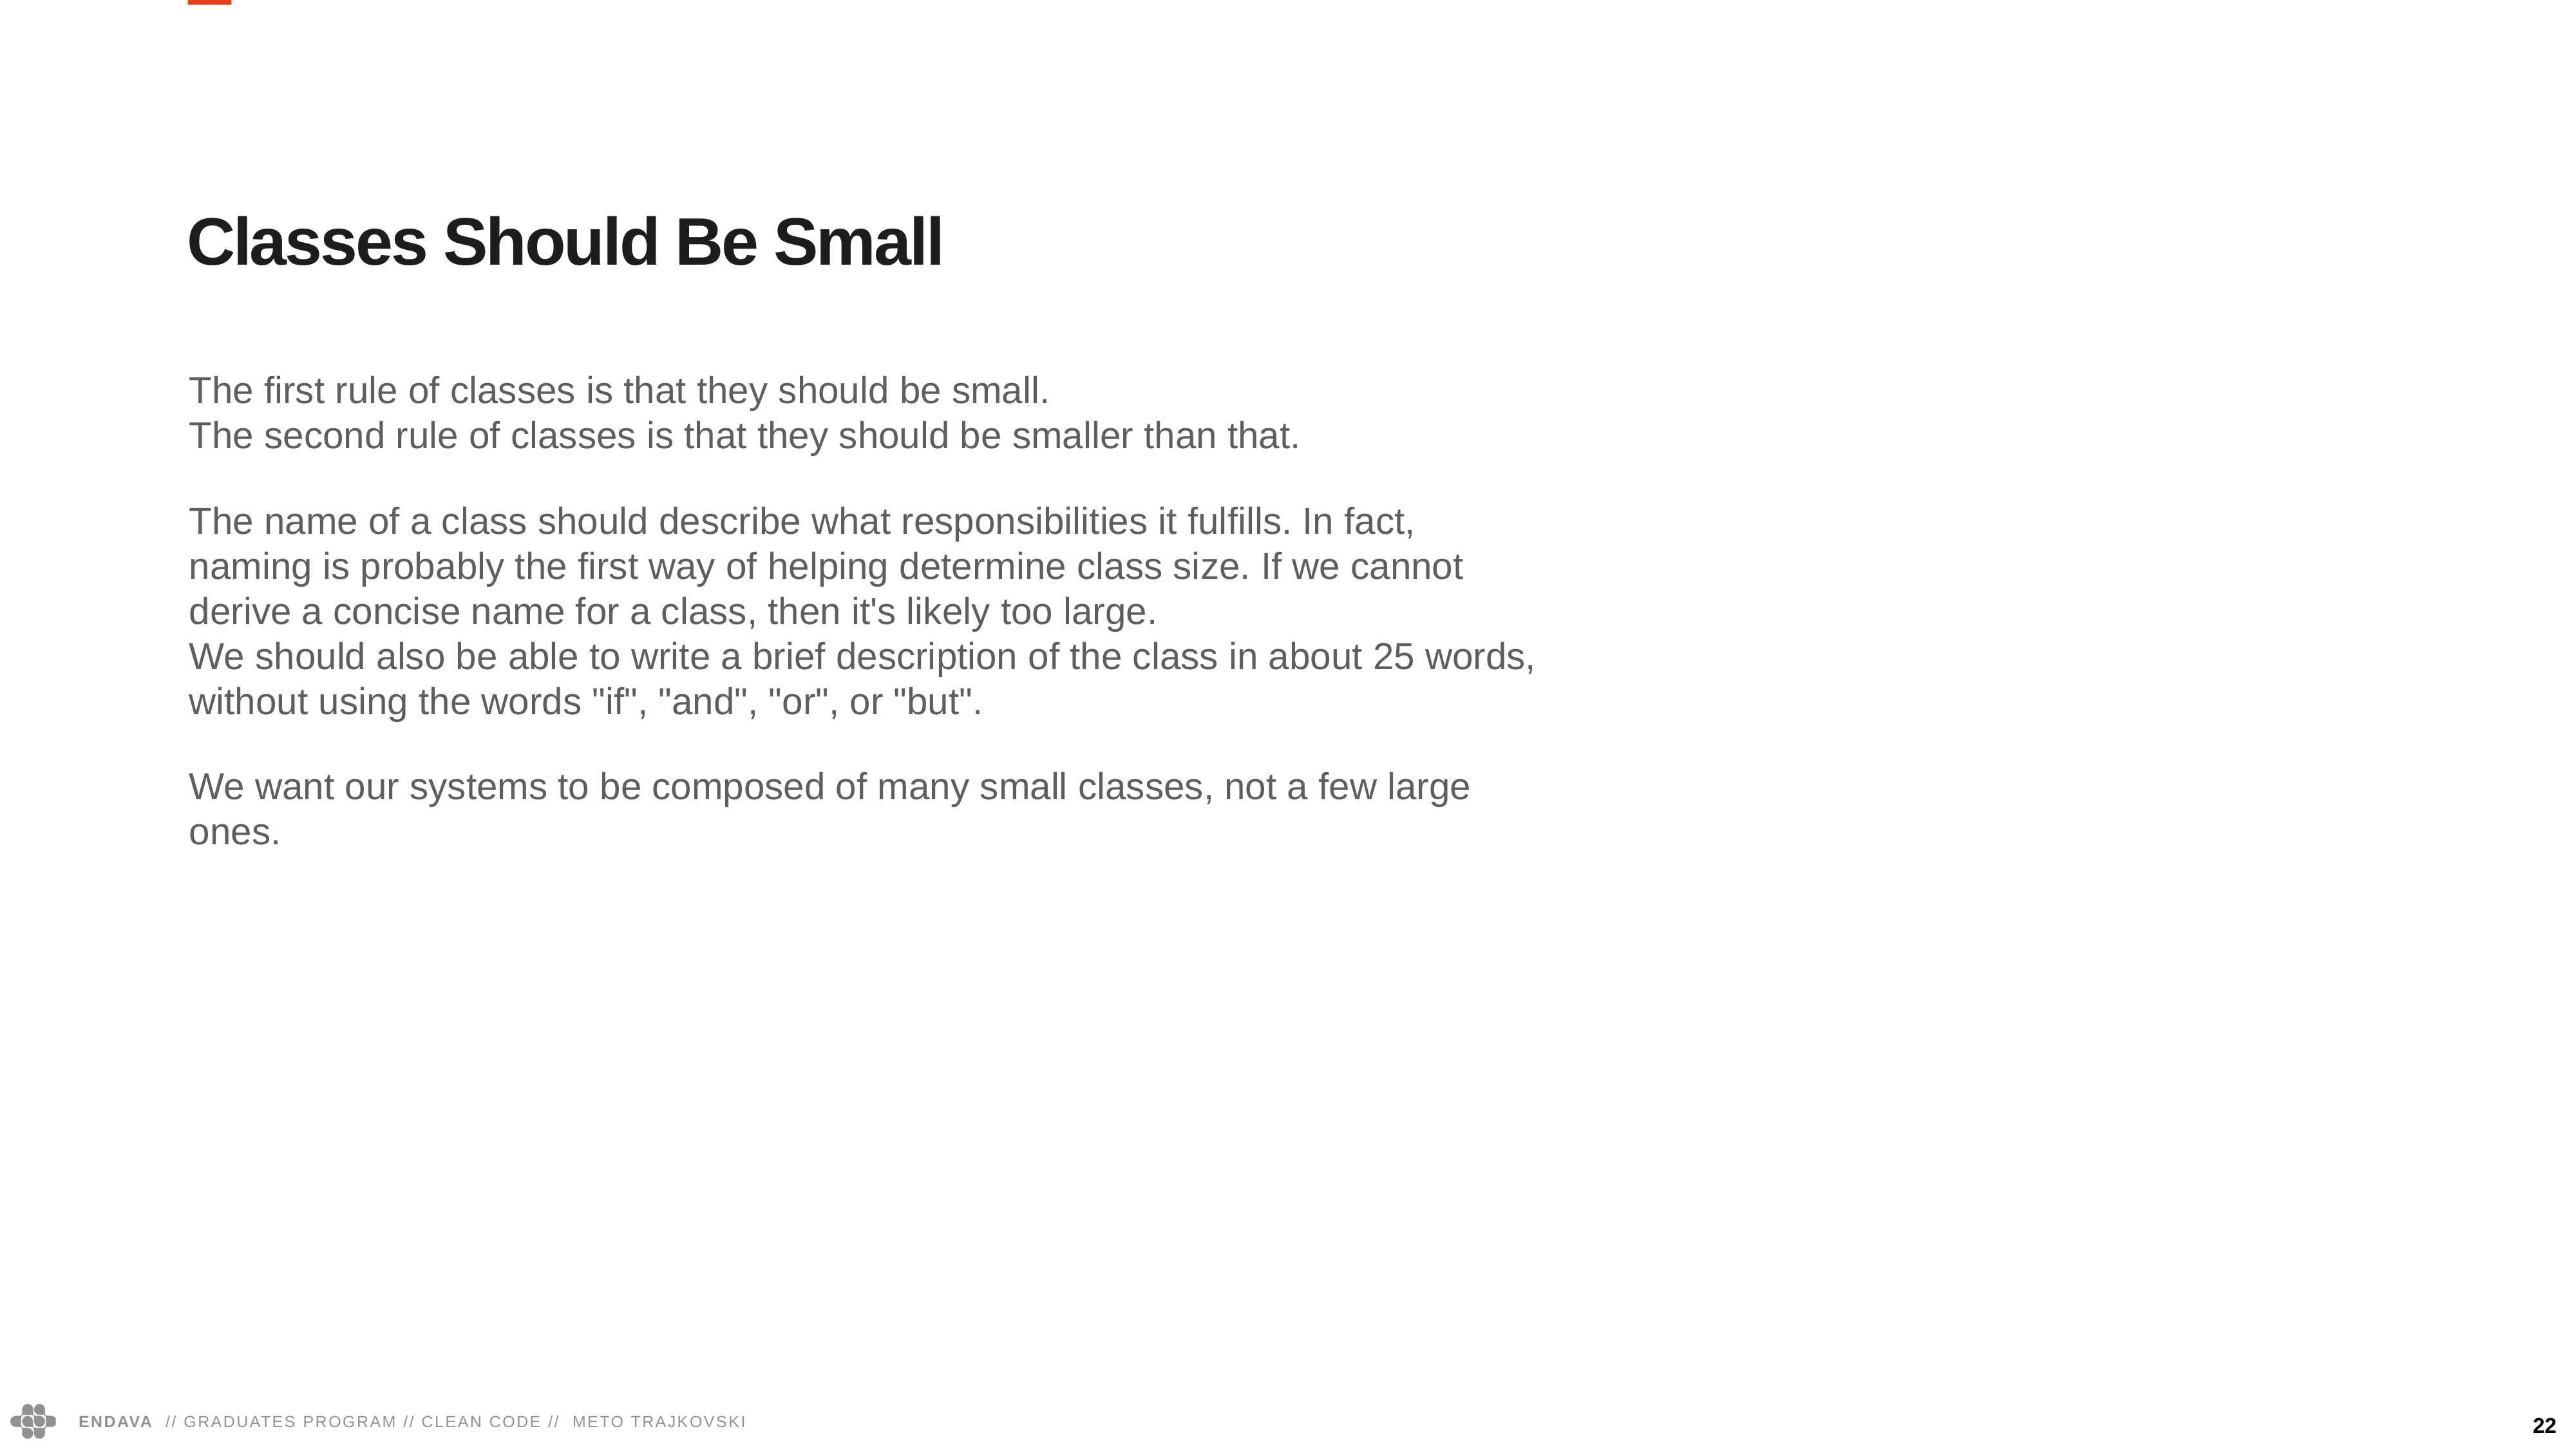

Classes Should Be Small
The first rule of classes is that they should be small.
The second rule of classes is that they should be smaller than that.
The name of a class should describe what responsibilities it fulfills. In fact, naming is probably the first way of helping determine class size. If we cannot derive a concise name for a class, then it's likely too large.
We should also be able to write a brief description of the class in about 25 words, without using the words "if", "and", "or", or "but".
We want our systems to be composed of many small classes, not a few large ones.
22